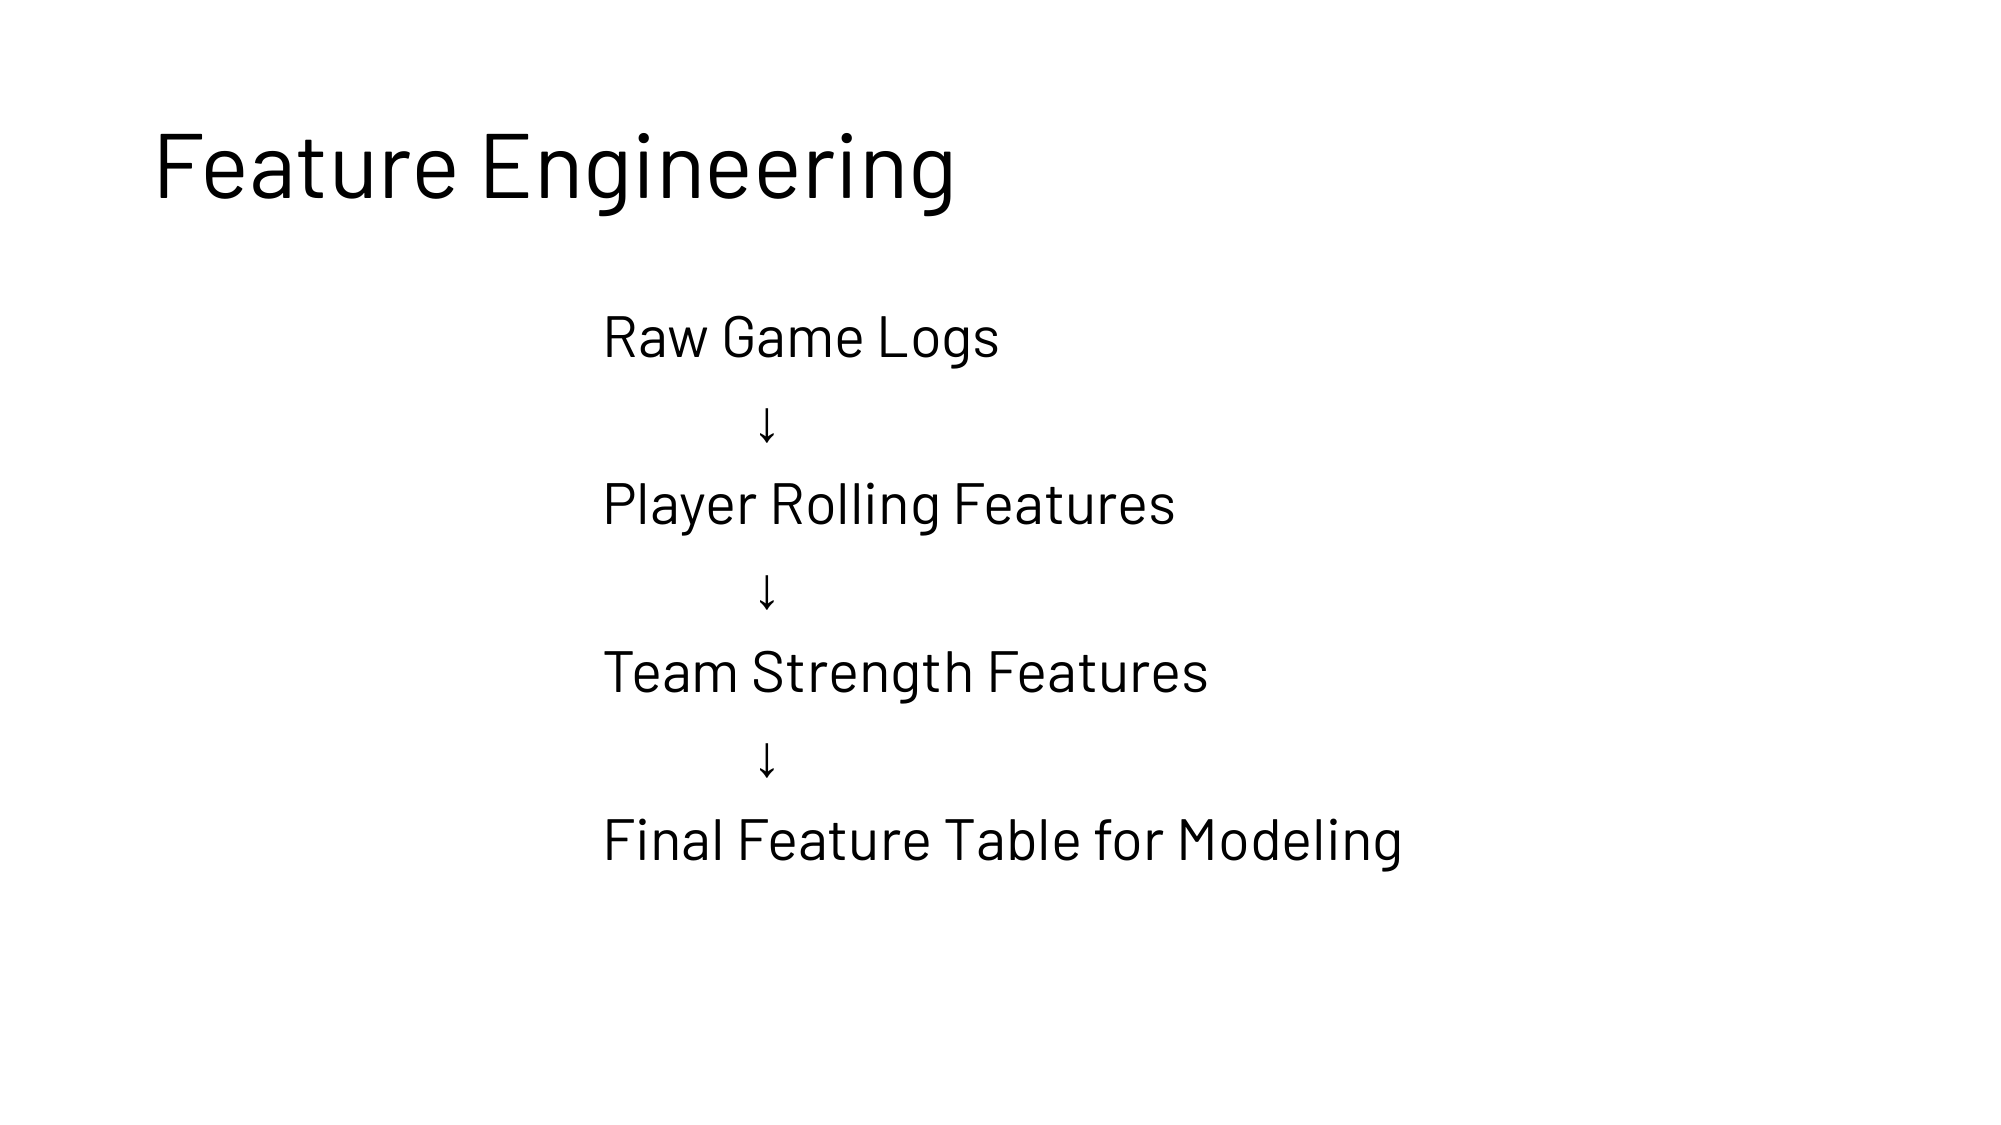

# Feature Engineering
			Raw Game Logs
	    			↓
			Player Rolling Features
	    			↓
			Team Strength Features
	    			↓
			Final Feature Table for Modeling